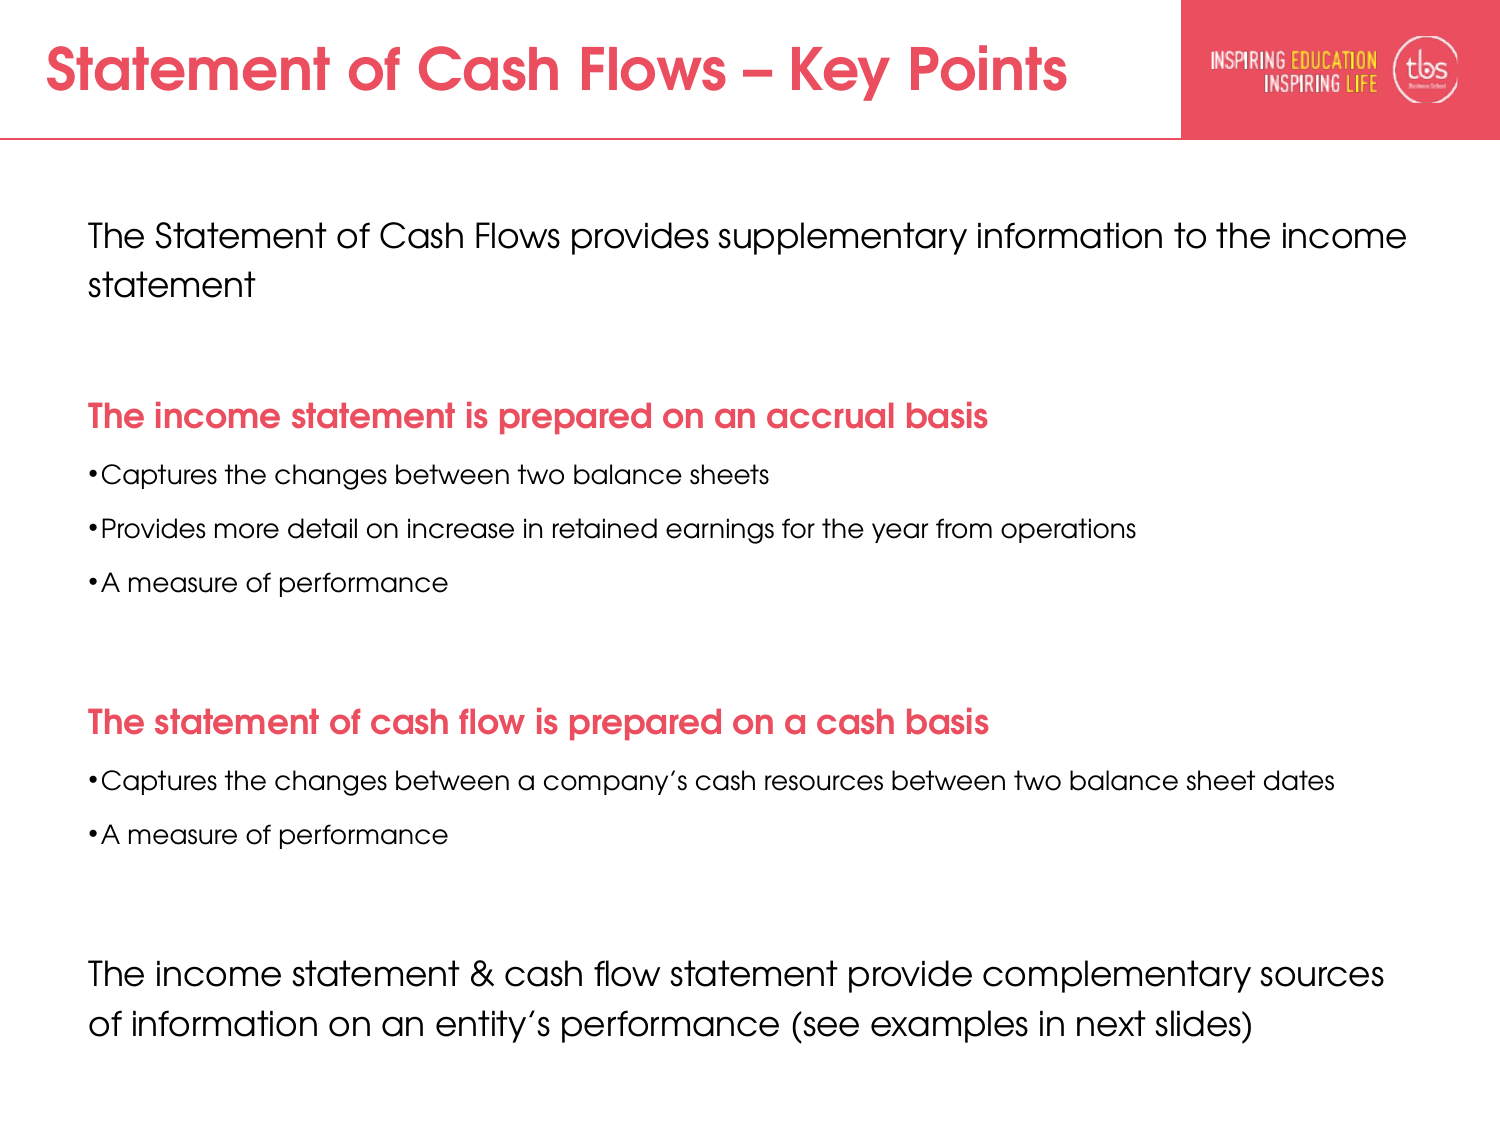

# Statement of Cash Flows – Key Points
The Statement of Cash Flows provides supplementary information to the income statement

The income statement is prepared on an accrual basis
 Captures the changes between two balance sheets
 Provides more detail on increase in retained earnings for the year from operations
 A measure of performance

The statement of cash flow is prepared on a cash basis
 Captures the changes between a company’s cash resources between two balance sheet dates
 A measure of performance

The income statement & cash flow statement provide complementary sources of information on an entity’s performance (see examples in next slides)